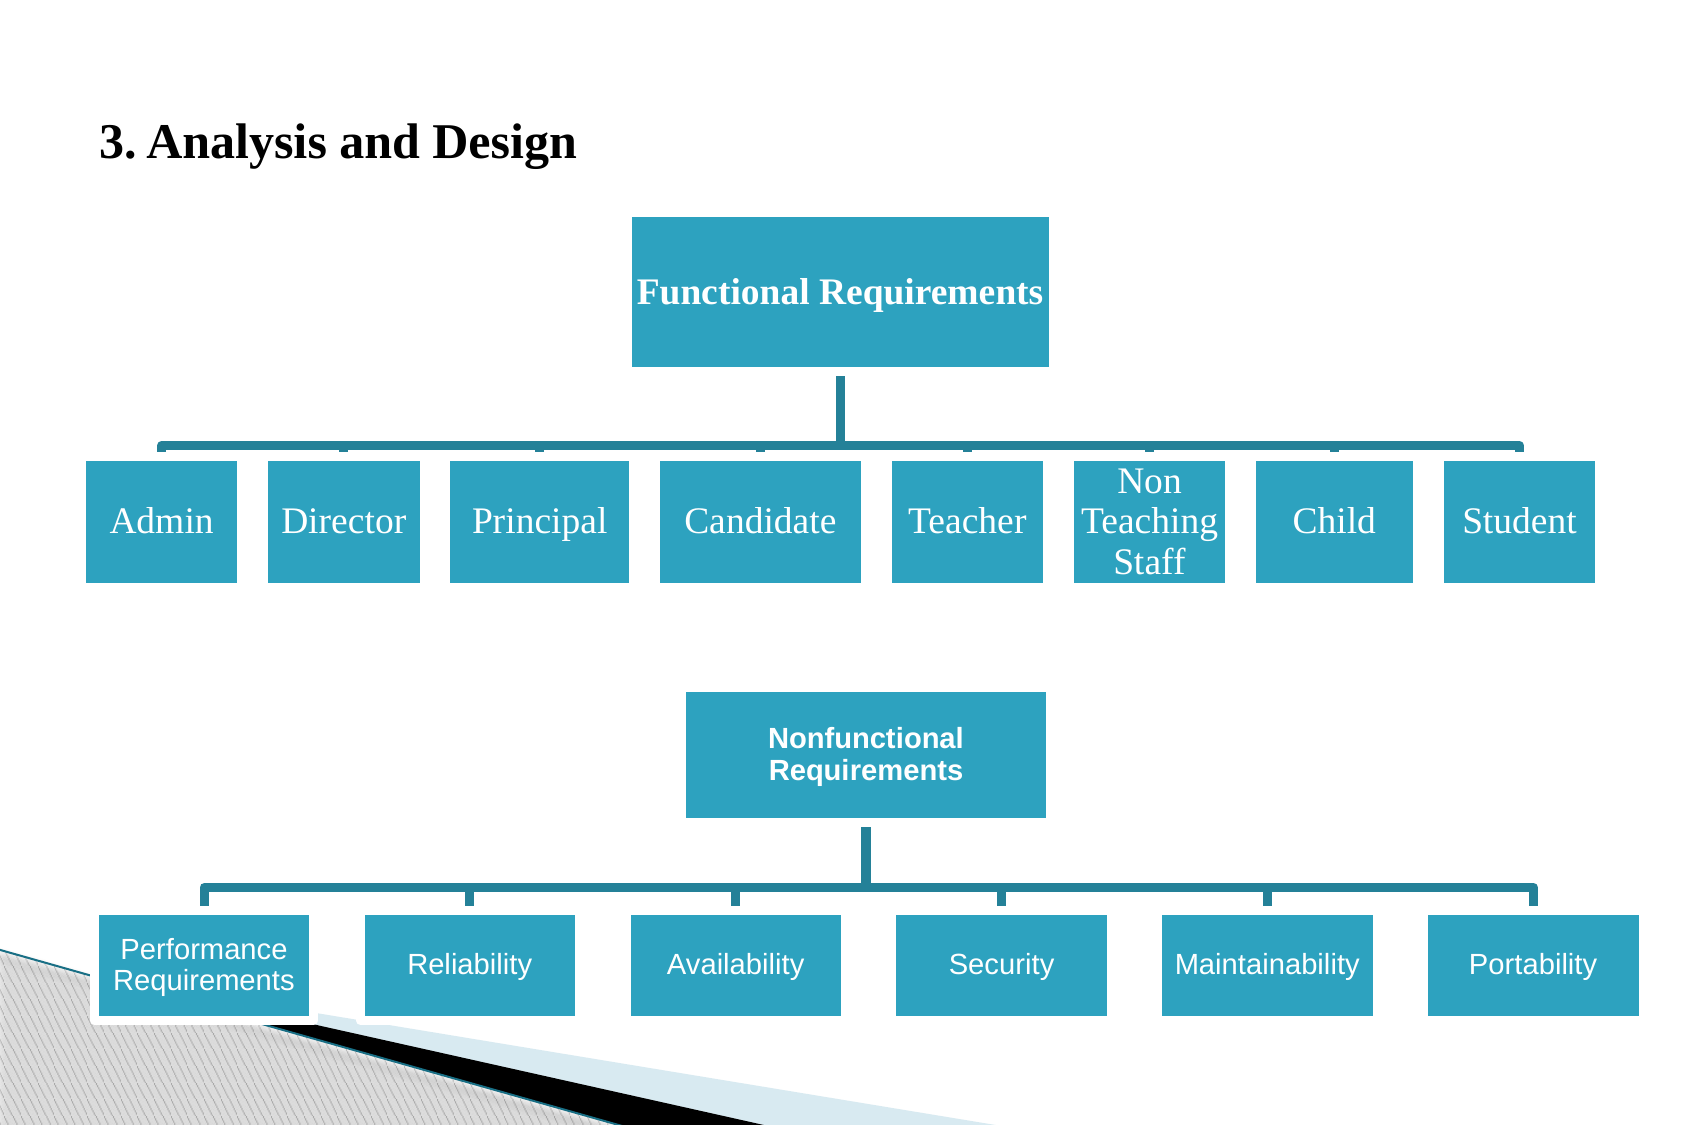

# 3. Analysis and Design
Functional Requirements
Admin
Director
Principal
Candidate
Teacher
Non Teaching Staff
Child
Student
Nonfunctional Requirements
Performance Requirements
Reliability
Availability
Security
Maintainability
Portability